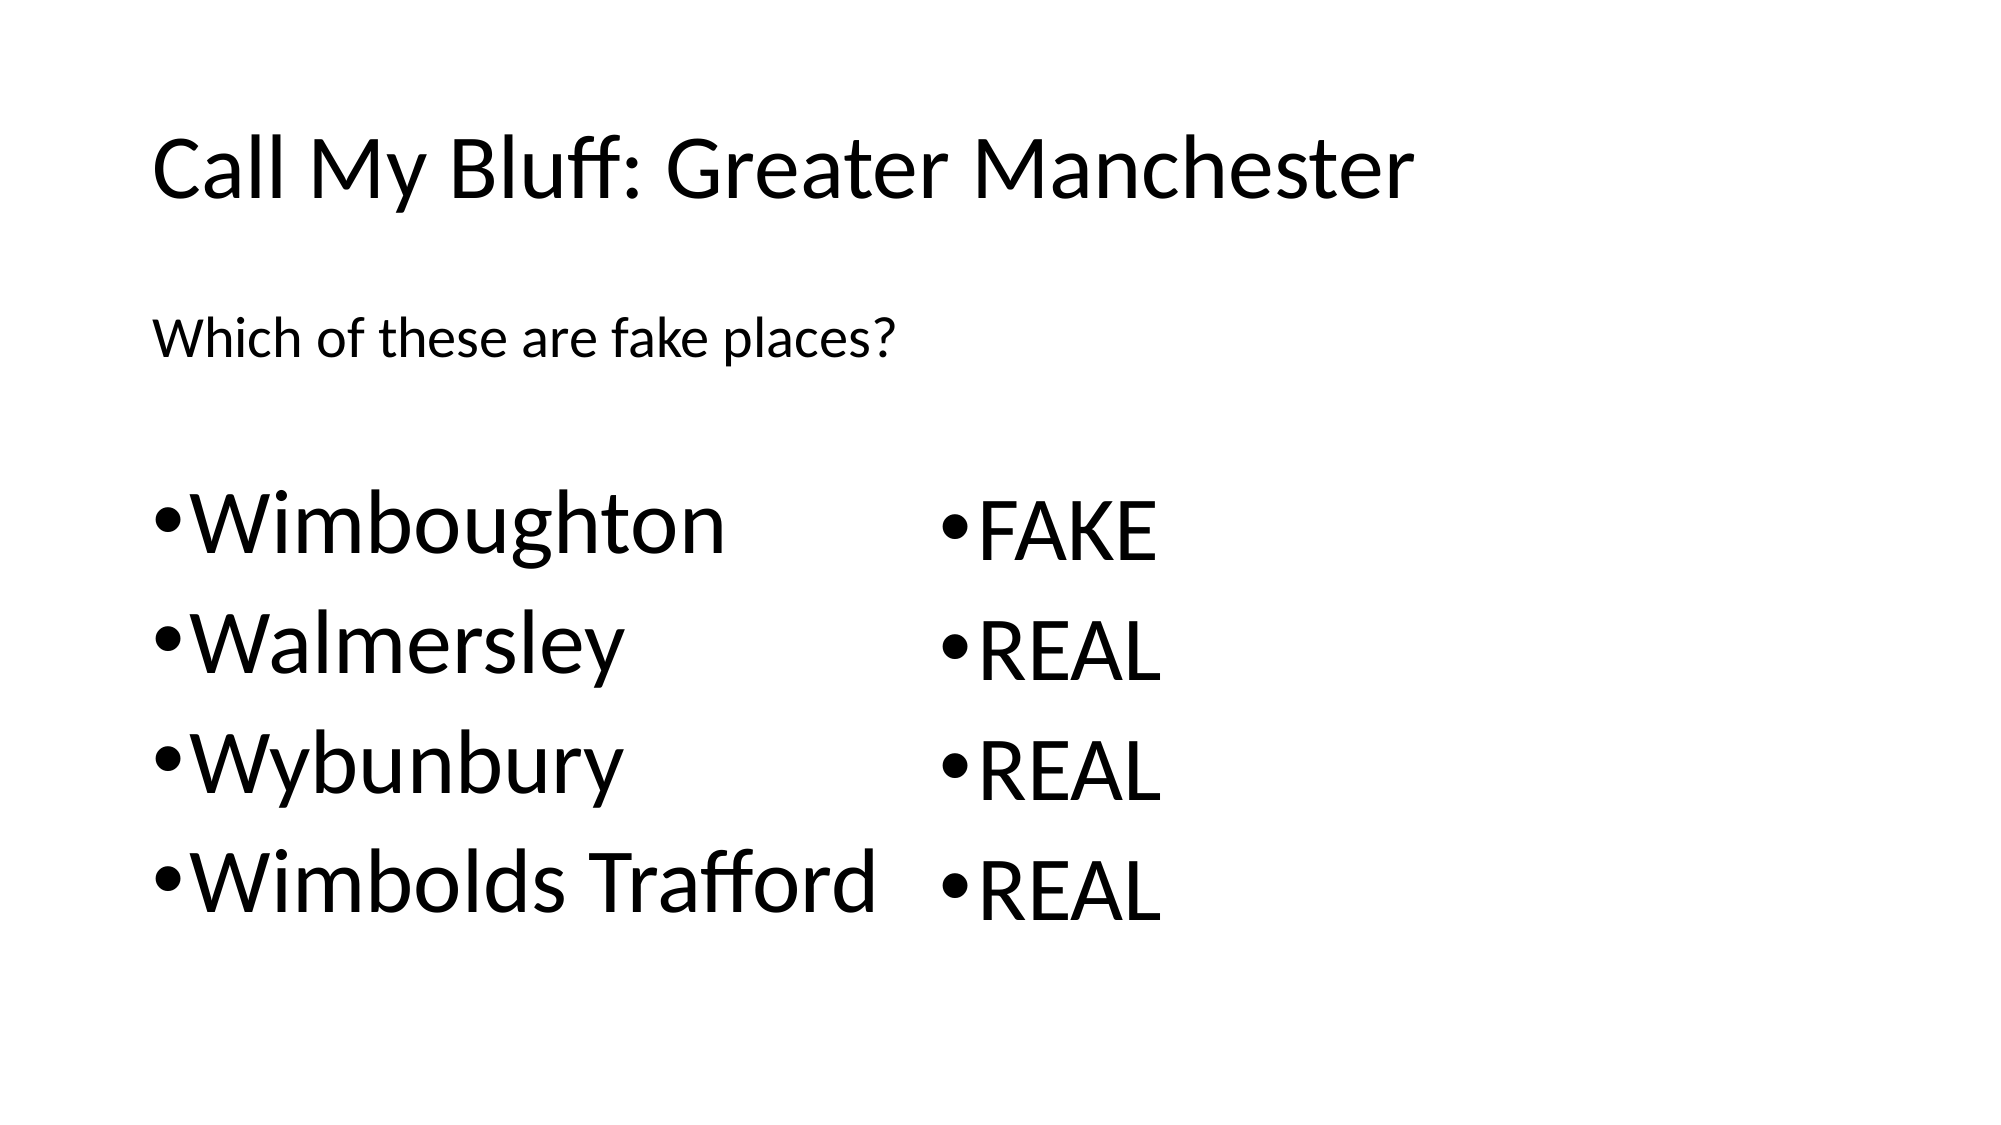

# Call My Bluff: Greater Manchester
Which of these are fake places?

Wimboughton
Walmersley
Wybunbury
Wimbolds Trafford

FAKE
REAL
REAL
REAL